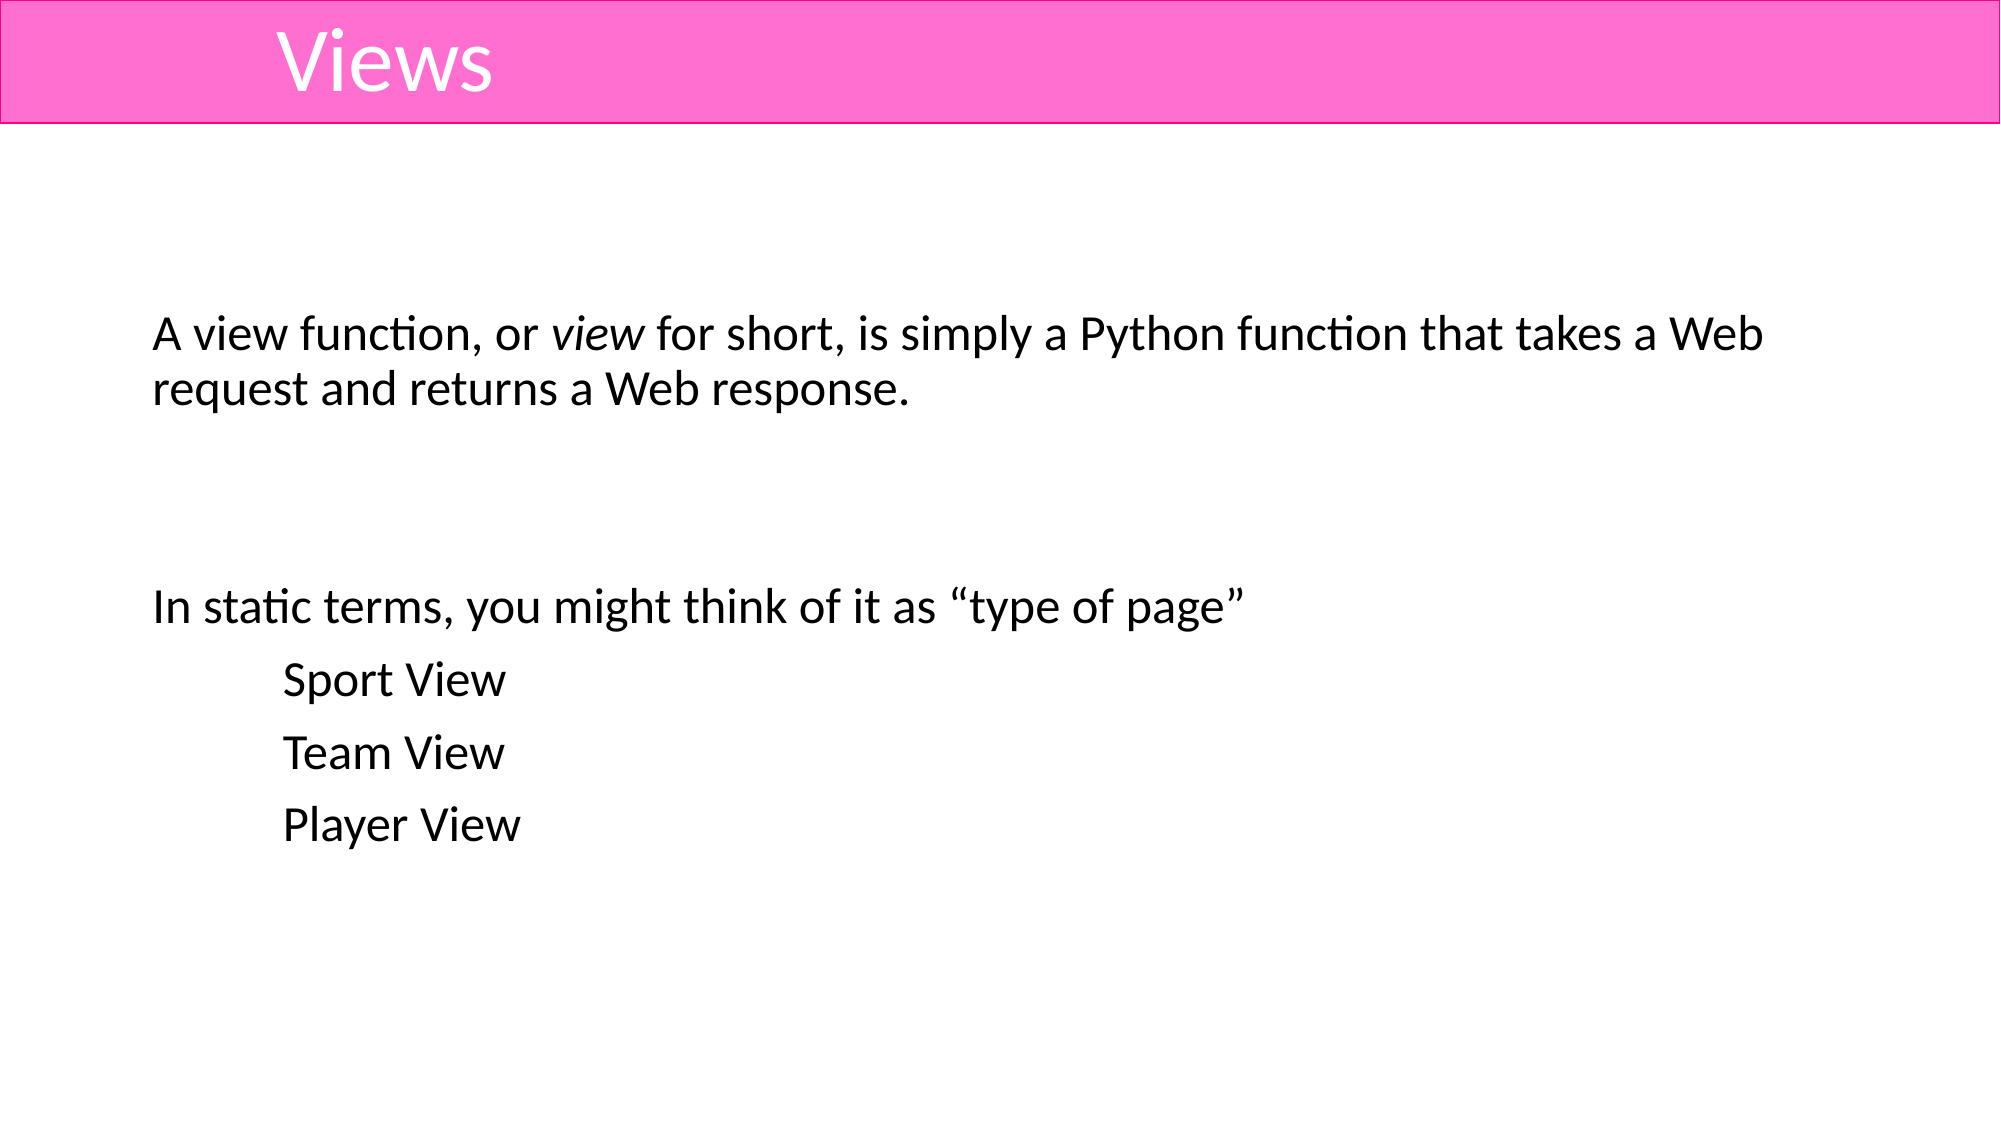

# Views
A view function, or view for short, is simply a Python function that takes a Web request and returns a Web response.

In static terms, you might think of it as “type of page”
	Sport View
	Team View
	Player View